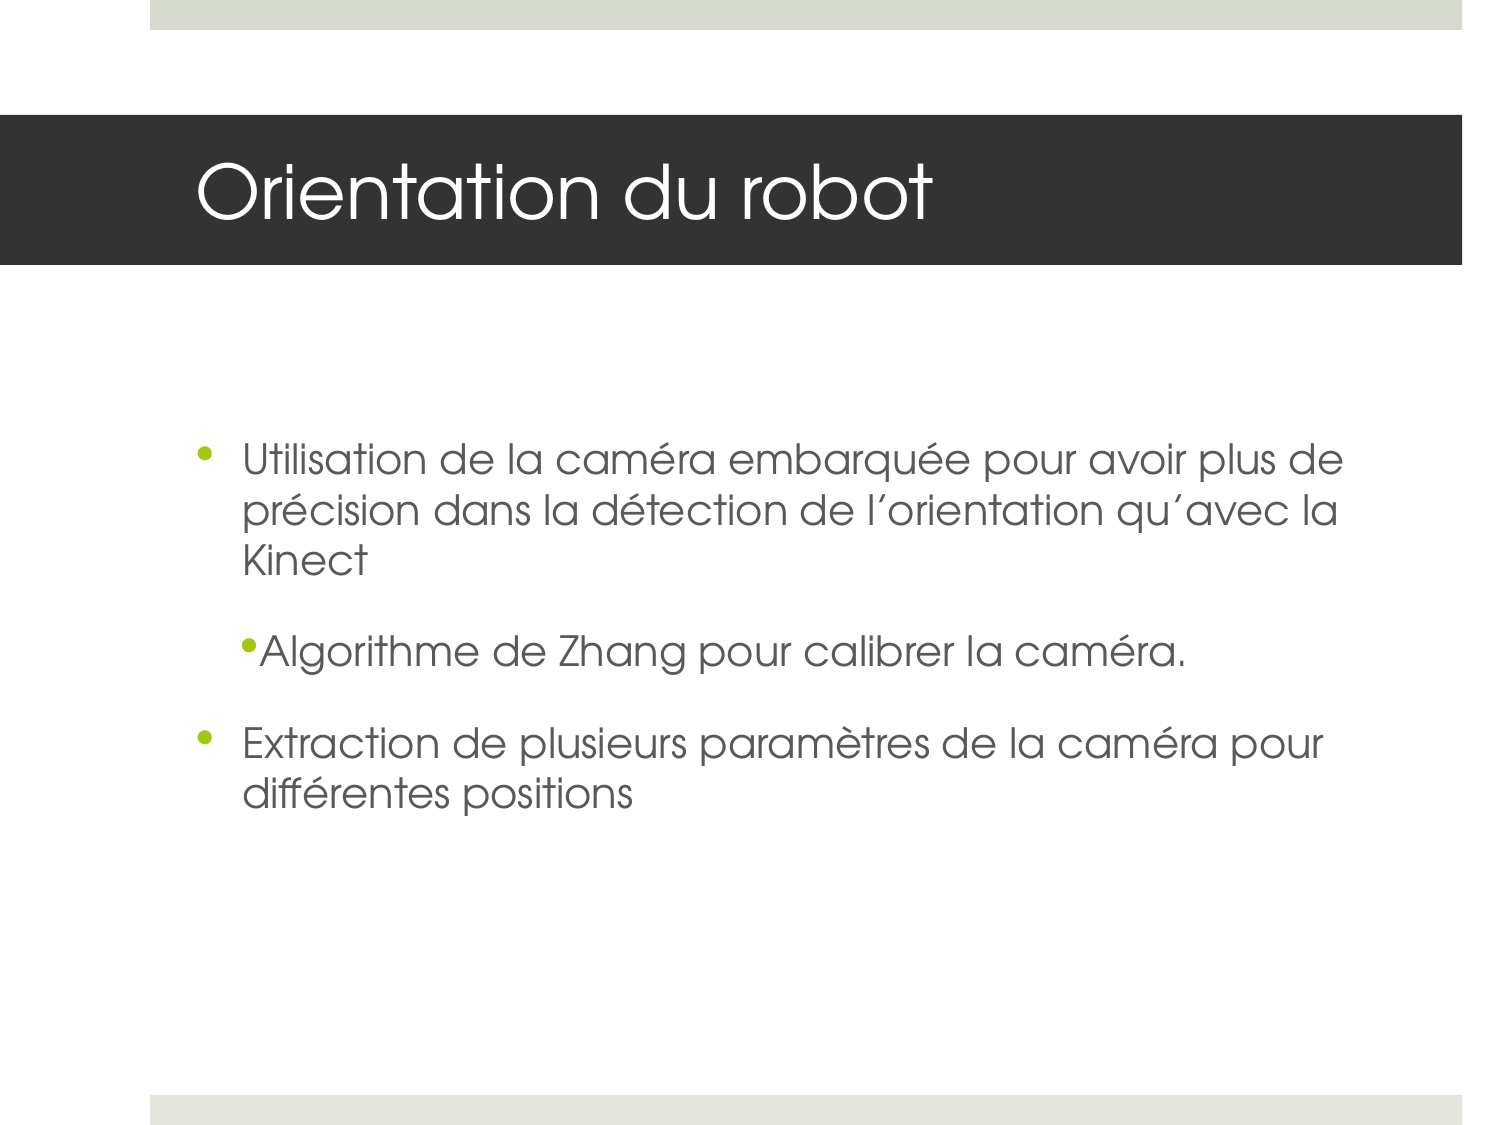

# Orientation du robot
Utilisation de la caméra embarquée pour avoir plus de précision dans la détection de l’orientation qu’avec la Kinect
Algorithme de Zhang pour calibrer la caméra.
Extraction de plusieurs paramètres de la caméra pour différentes positions